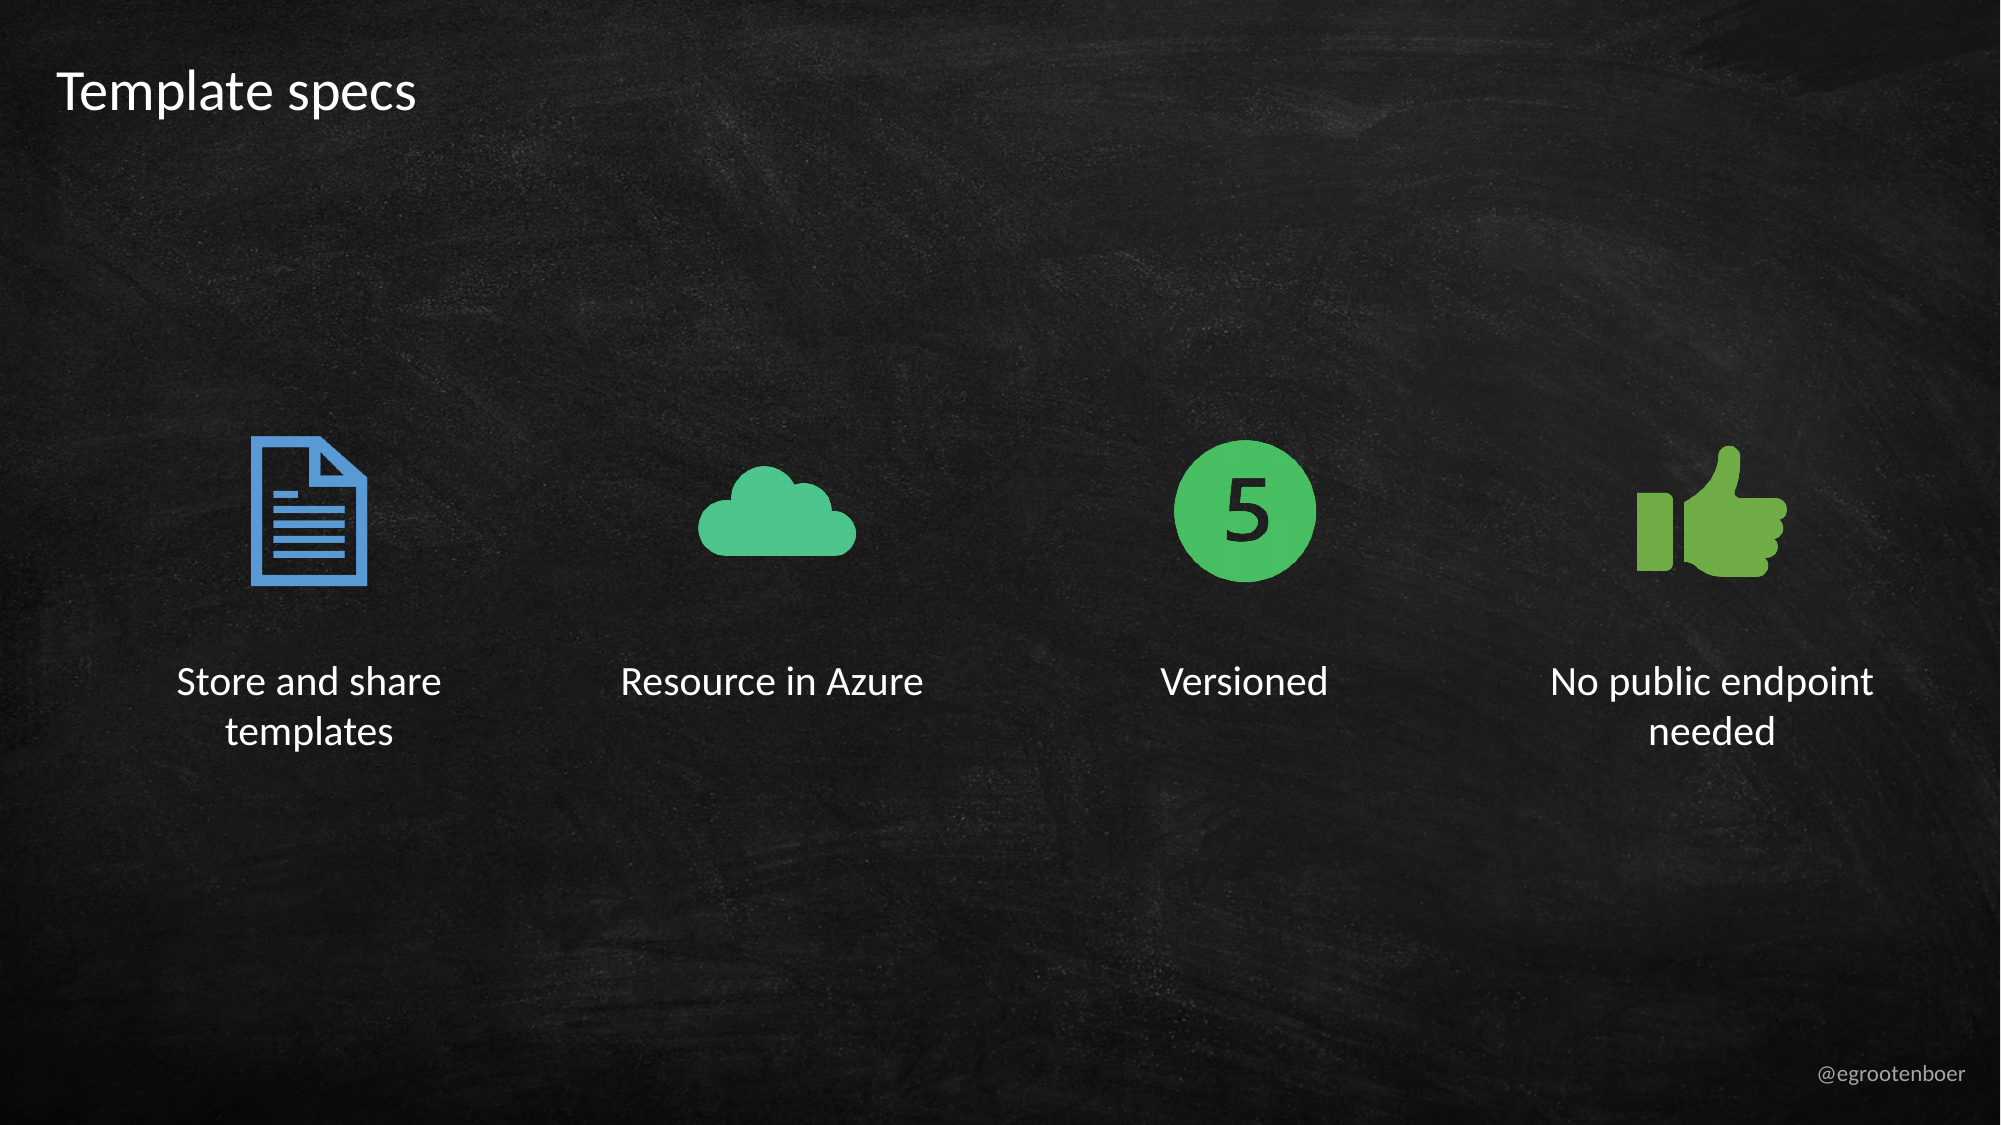

# Template specs
Store and share templates
Resource in Azure
Versioned
No public endpoint needed